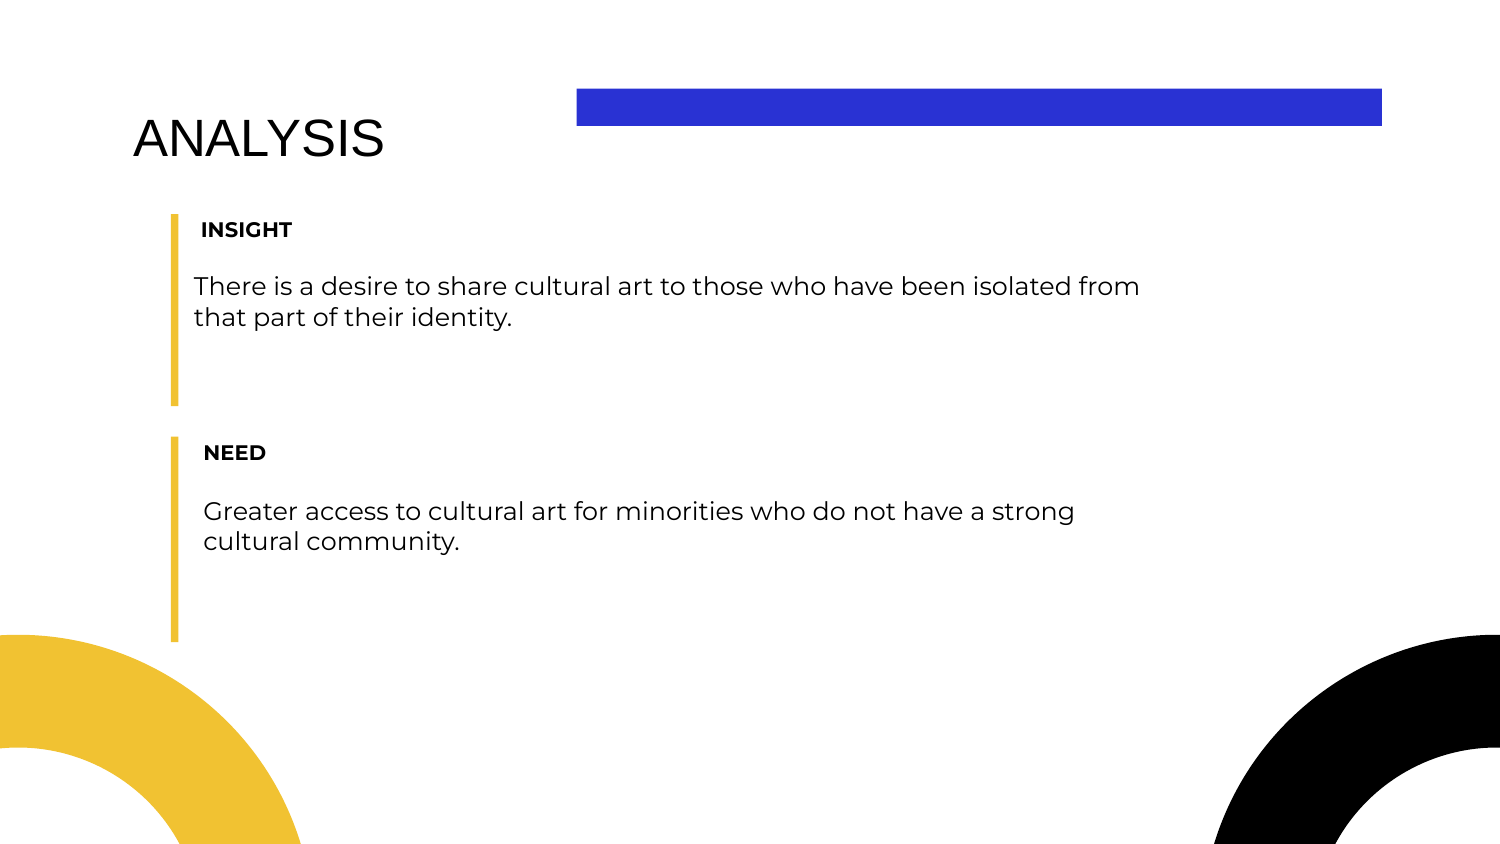

# ANALYSIS
INSIGHT

There is a desire to share cultural art to those who have been isolated from that part of their identity.
NEED

Greater access to cultural art for minorities who do not have a strong cultural community.